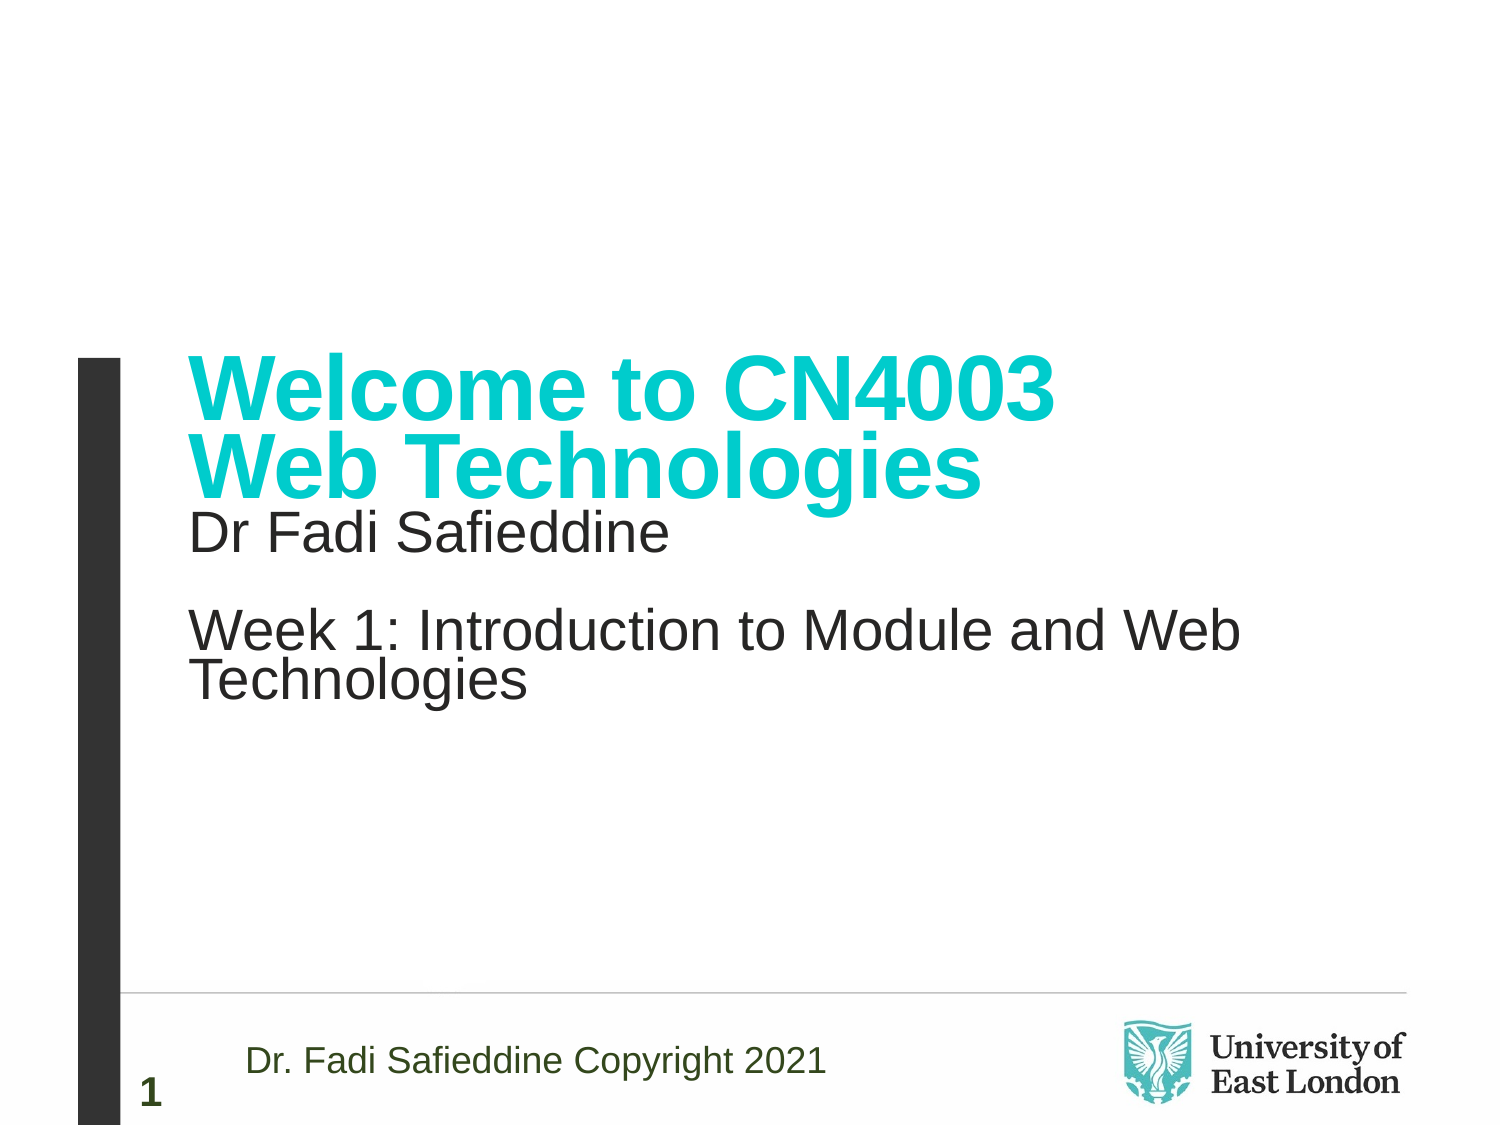

Welcome to CN4003
Web Technologies
Dr Fadi Safieddine

Week 1: Introduction to Module and Web Technologies
Dr. Fadi Safieddine Copyright 2021
1